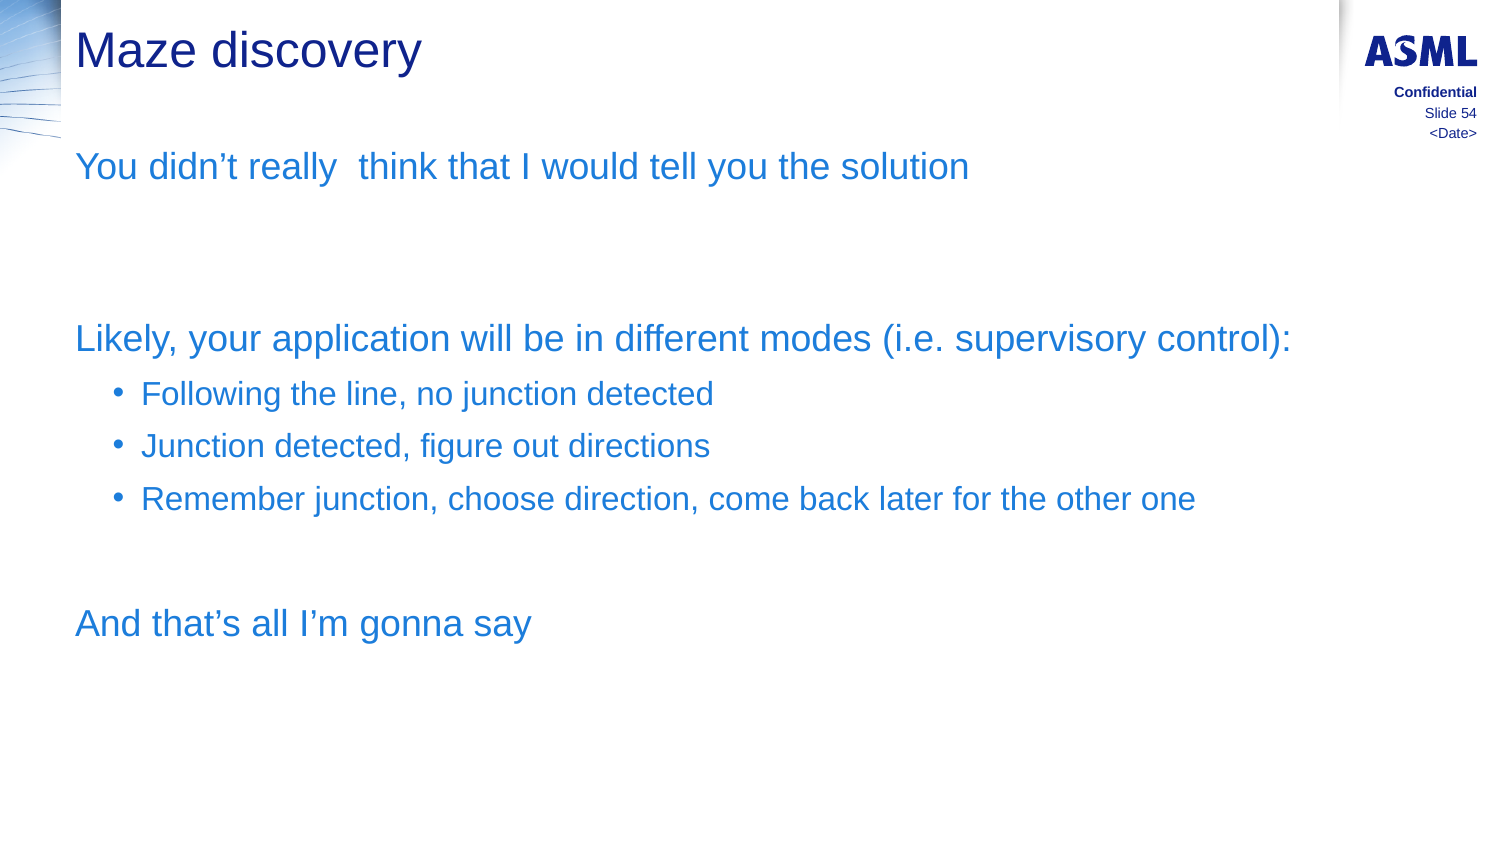

# Maze discovery

Confidential
Slide 54
<Date>
You didn’t really  think that I would tell you the solution

Likely, your application will be in different modes (i.e. supervisory control):
Following the line, no junction detected
Junction detected, figure out directions
Remember junction, choose direction, come back later for the other one

And that’s all I’m gonna say